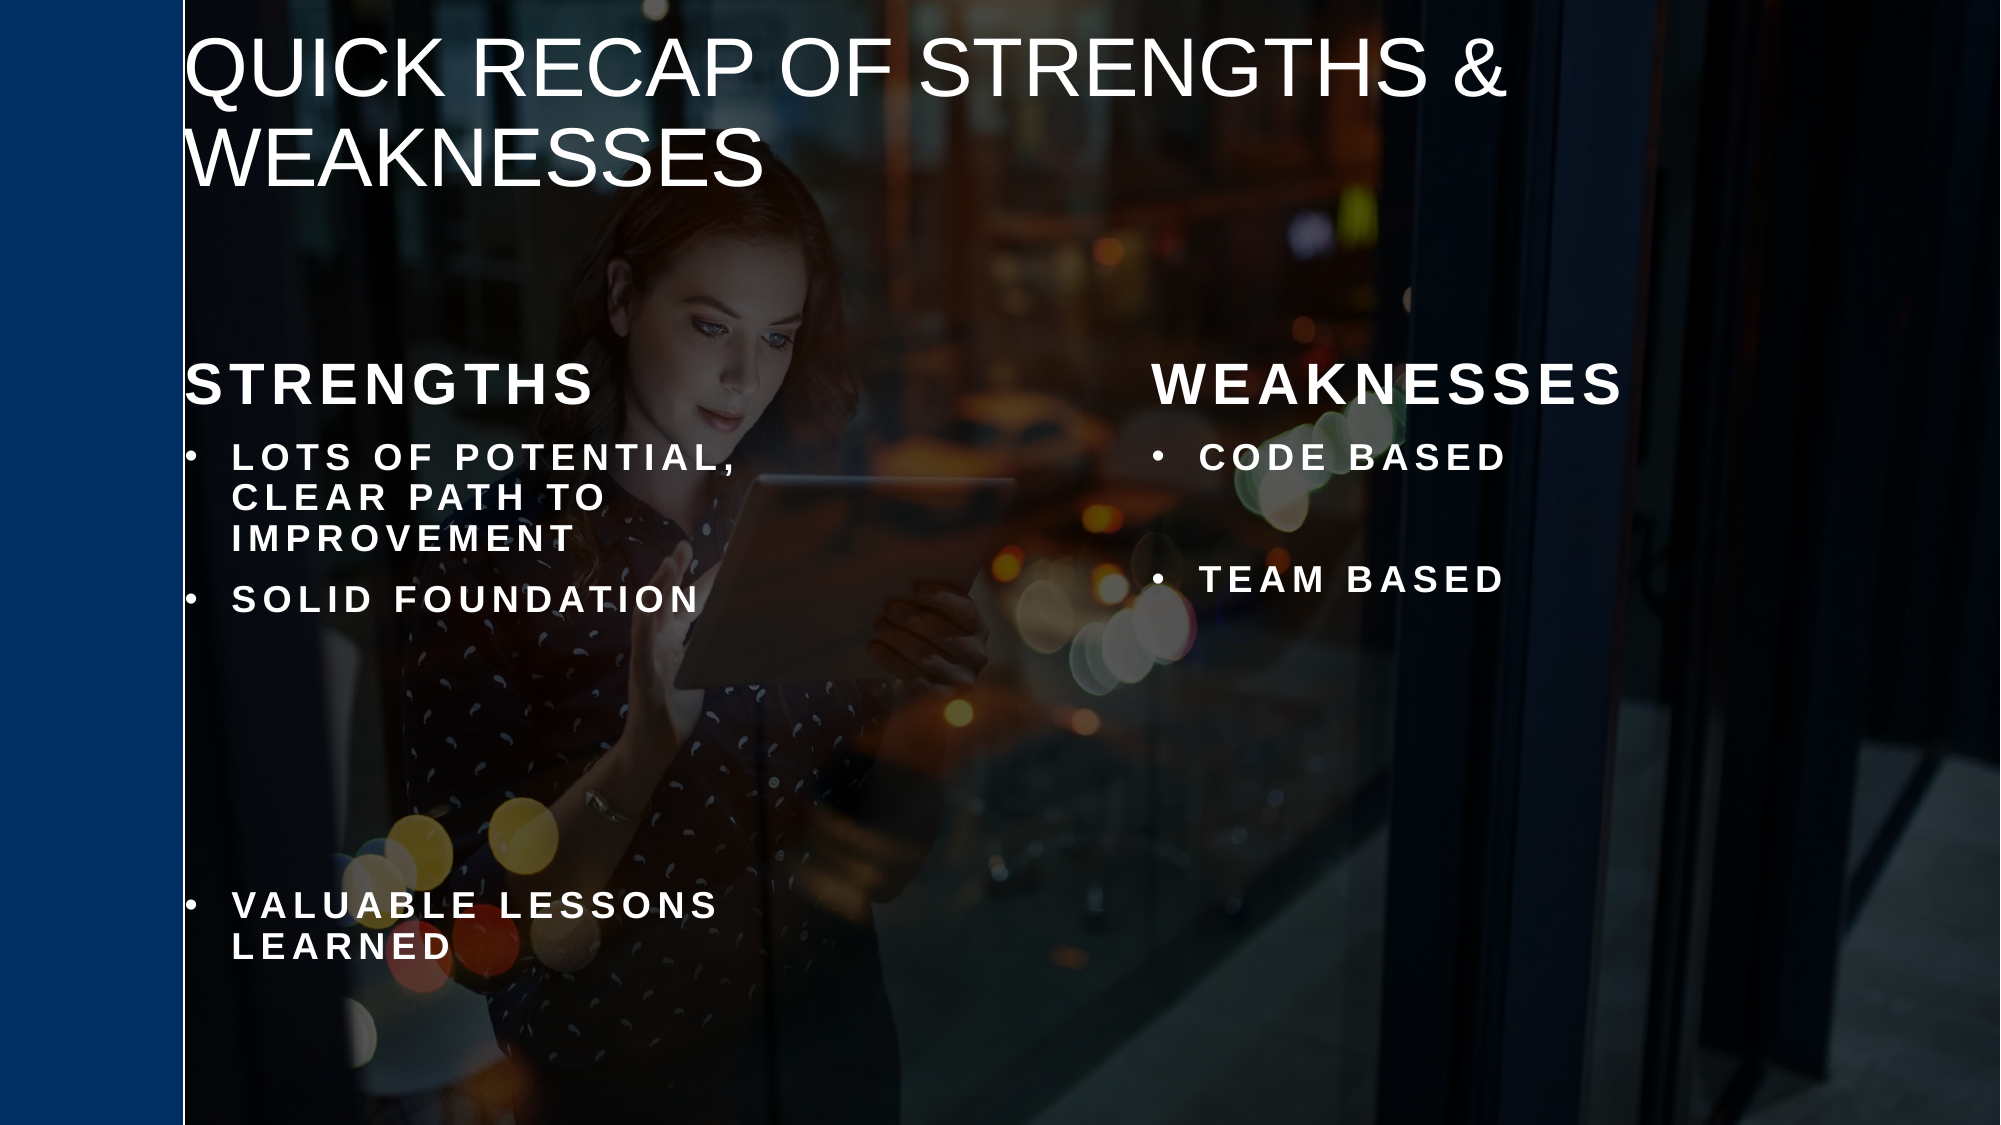

# Quick recap of Strengths & Weaknesses

Strengths
Lots of potential, clear path to improvement
solid foundation

Valuable lessons learned
Weaknesses
Code based

Team based